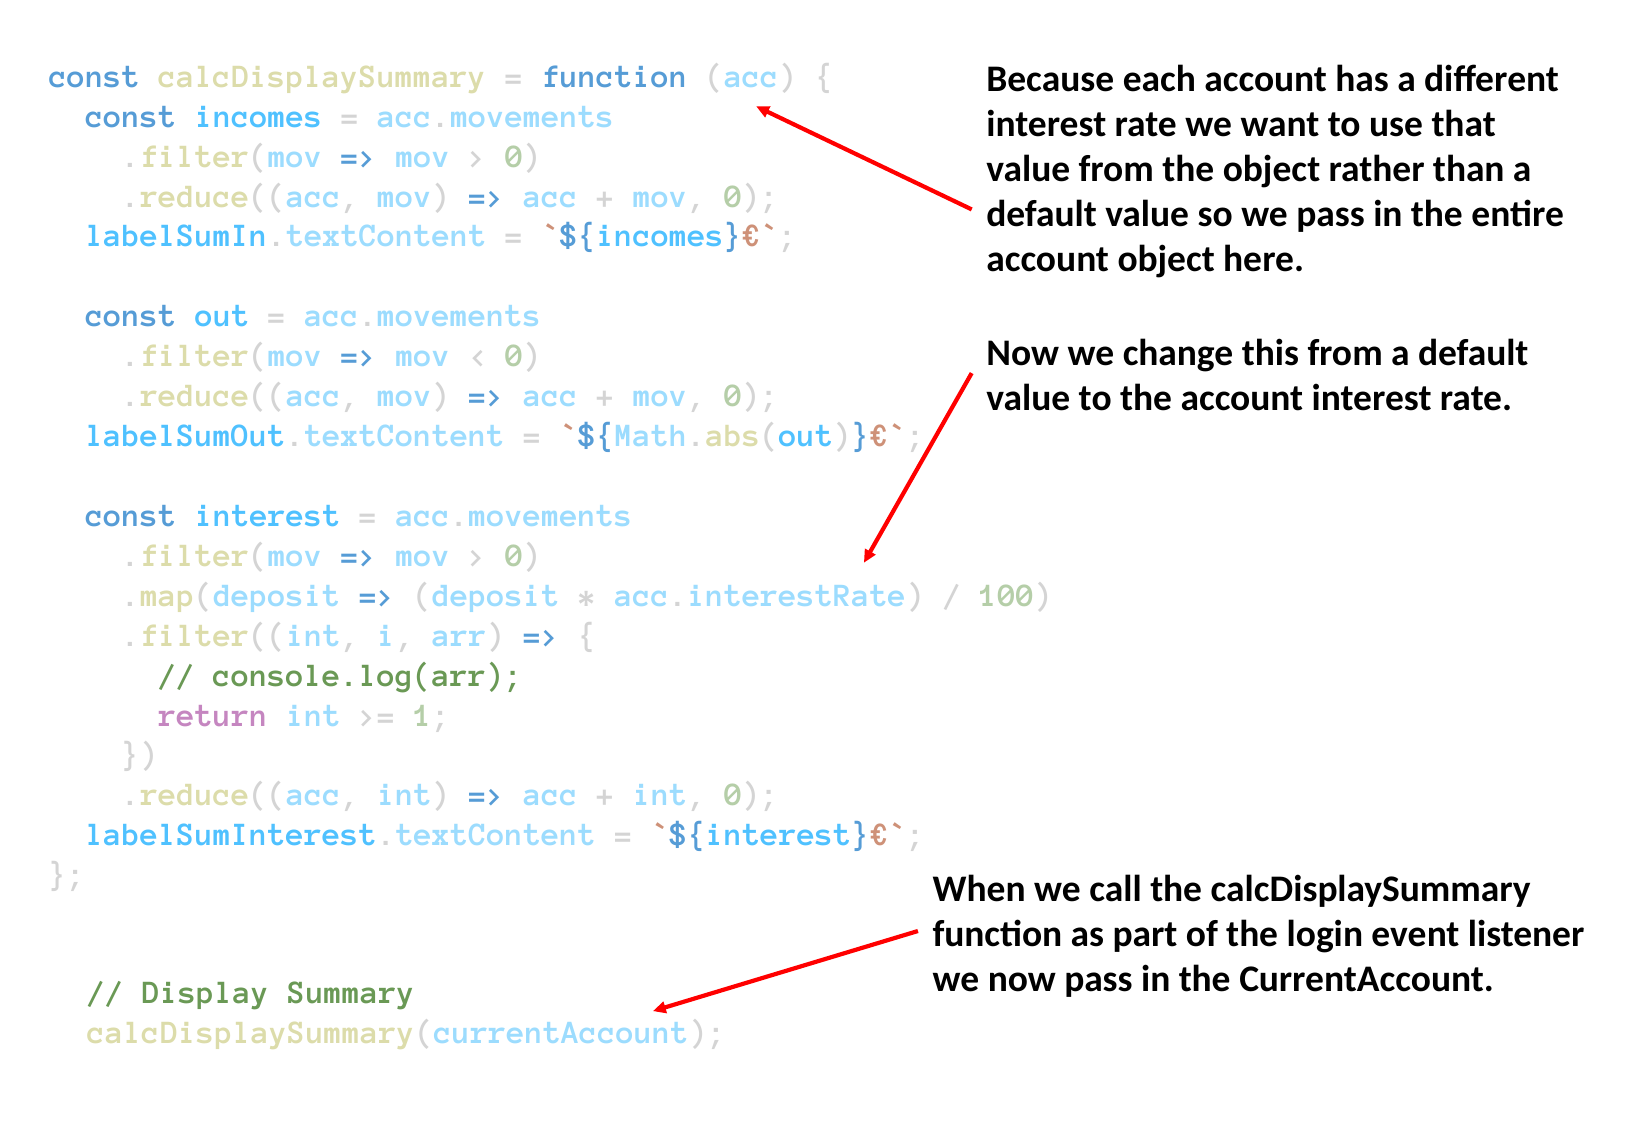

const calcDisplaySummary = function (acc) {
  const incomes = acc.movements
    .filter(mov => mov > 0)
    .reduce((acc, mov) => acc + mov, 0);
  labelSumIn.textContent = `${incomes}€`;
  const out = acc.movements
    .filter(mov => mov < 0)
    .reduce((acc, mov) => acc + mov, 0);
  labelSumOut.textContent = `${Math.abs(out)}€`;
  const interest = acc.movements
    .filter(mov => mov > 0)
    .map(deposit => (deposit * acc.interestRate) / 100)
    .filter((int, i, arr) => {
      // console.log(arr);
      return int >= 1;
    })
    .reduce((acc, int) => acc + int, 0);
  labelSumInterest.textContent = `${interest}€`;
};
Because each account has a different interest rate we want to use that value from the object rather than a default value so we pass in the entire account object here.
Now we change this from a default value to the account interest rate.
When we call the calcDisplaySummary function as part of the login event listener we now pass in the CurrentAccount.
    // Display Summary
    calcDisplaySummary(currentAccount);